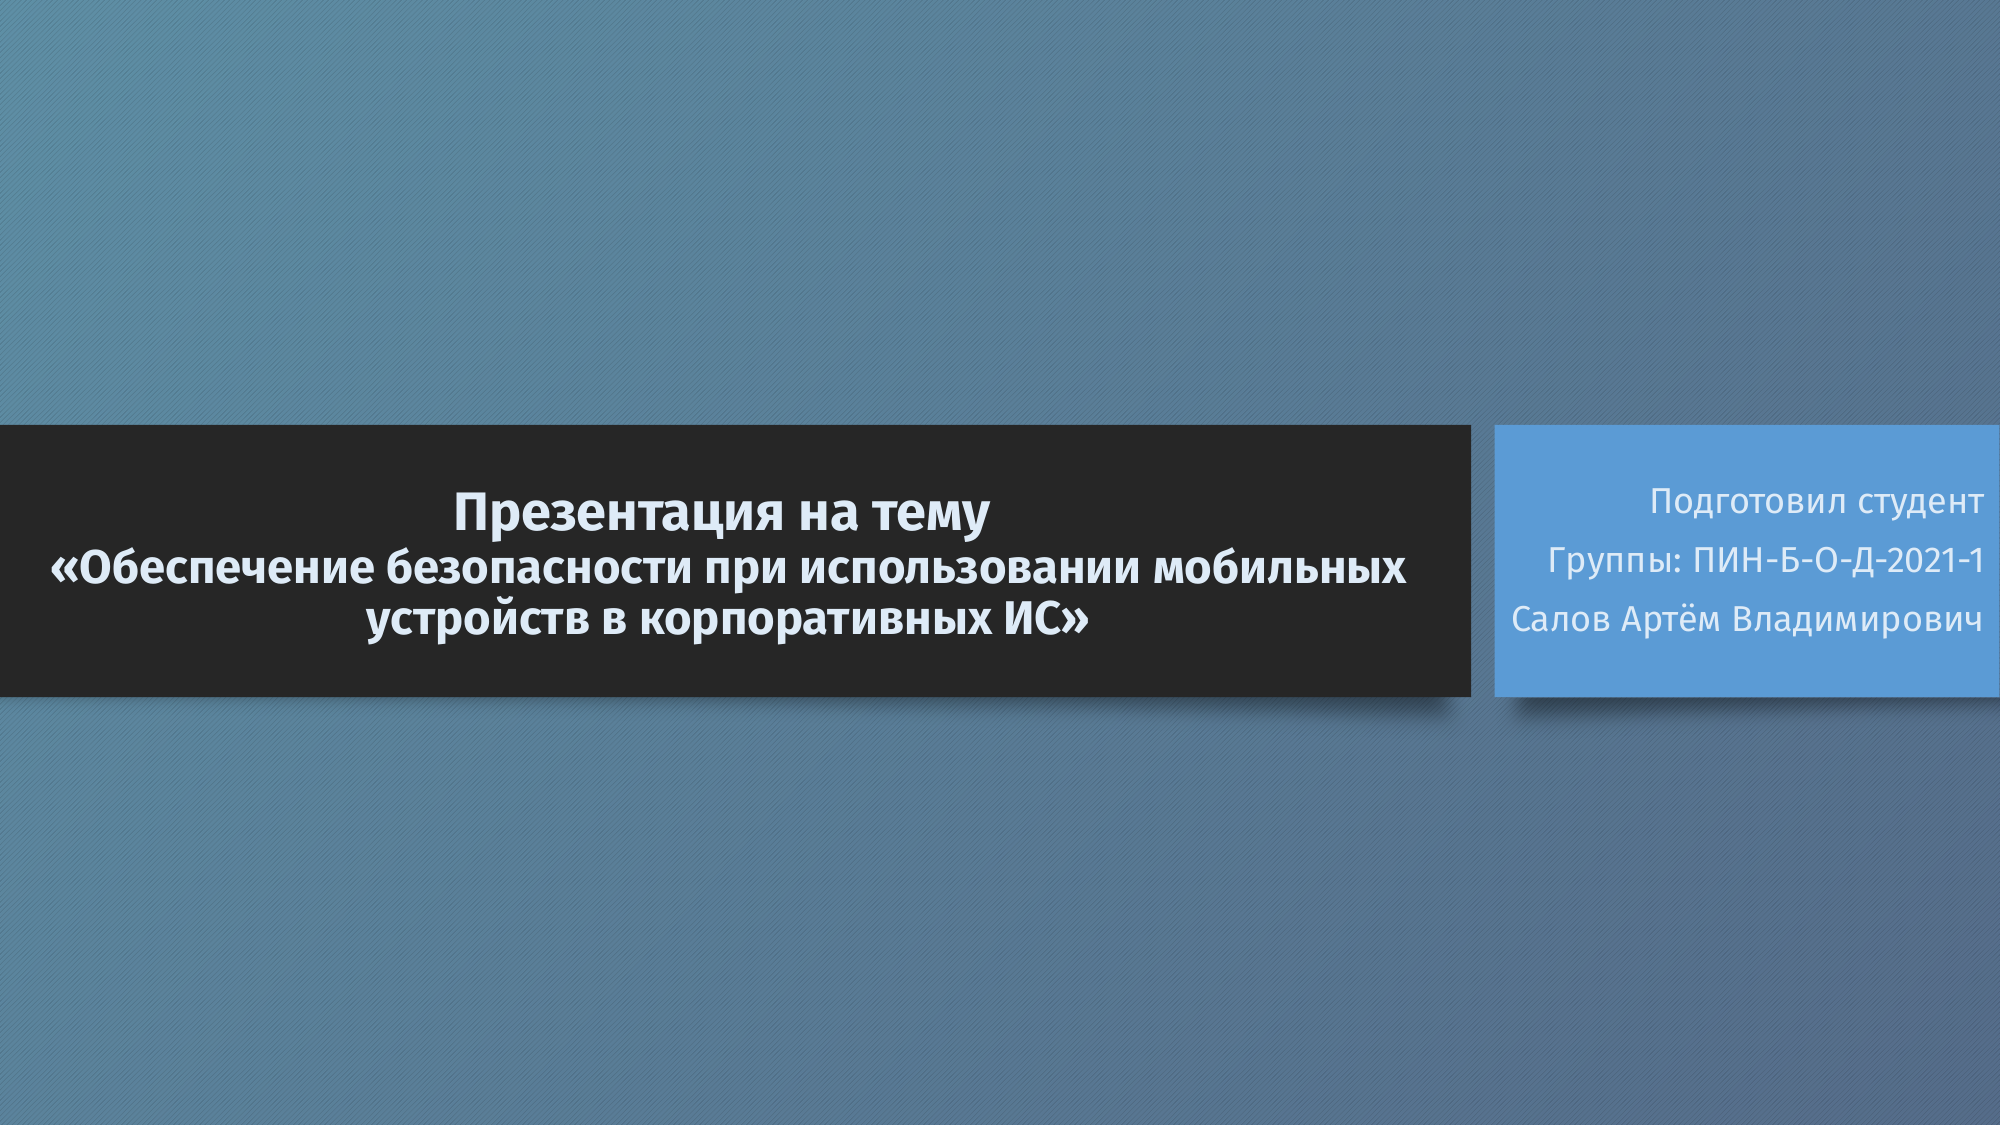

# Презентация на тему «Обеспечение безопасности при использовании мобильных устройств в корпоративных ИС»
Подготовил студент
Группы: ПИН-Б-О-Д-2021-1
Салов Артём Владимирович